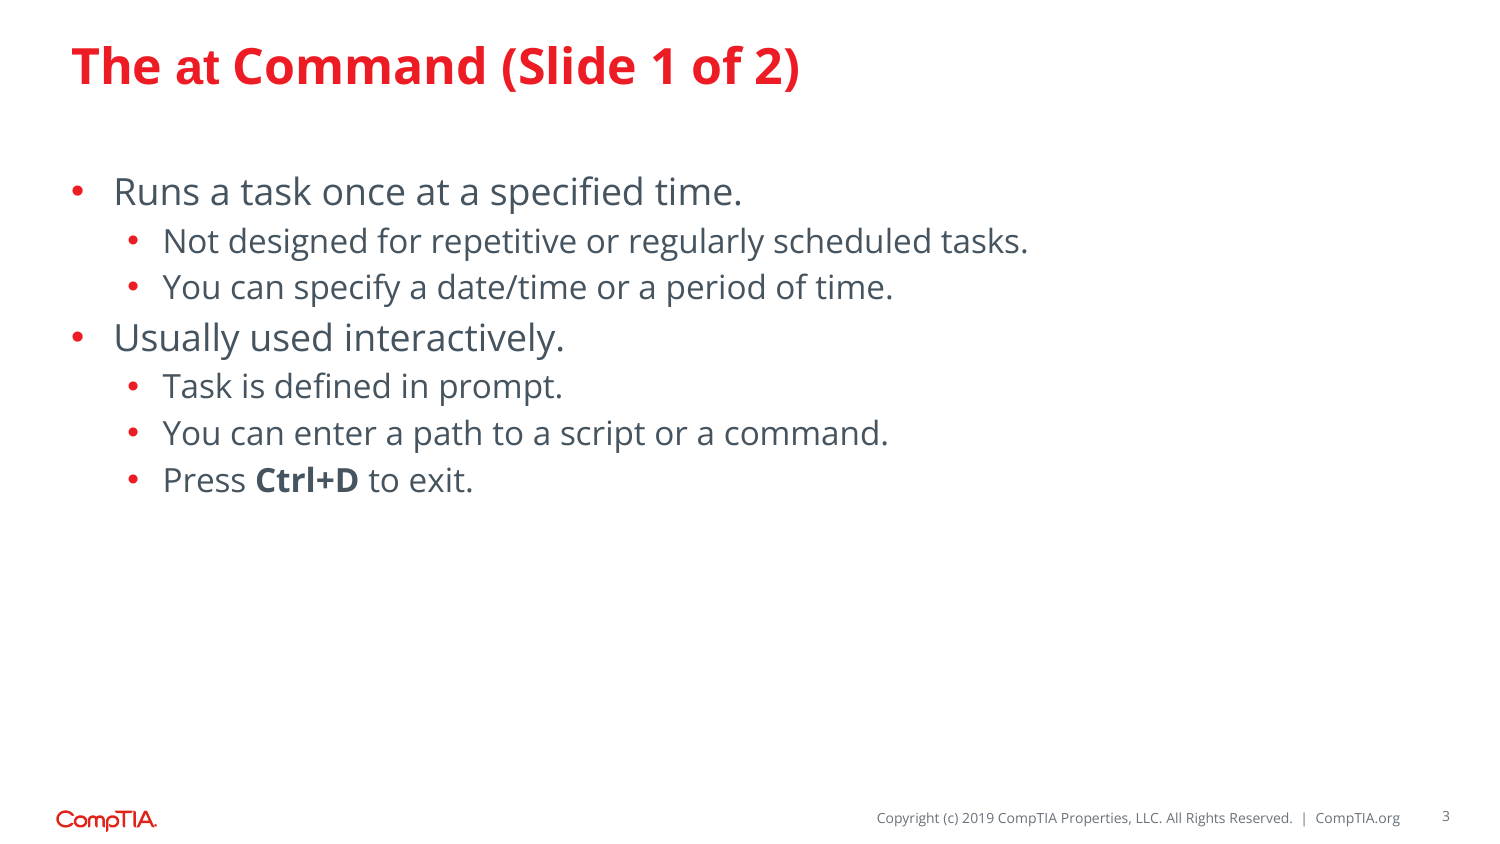

# The at Command (Slide 1 of 2)
Runs a task once at a specified time.
Not designed for repetitive or regularly scheduled tasks.
You can specify a date/time or a period of time.
Usually used interactively.
Task is defined in prompt.
You can enter a path to a script or a command.
Press Ctrl+D to exit.
3